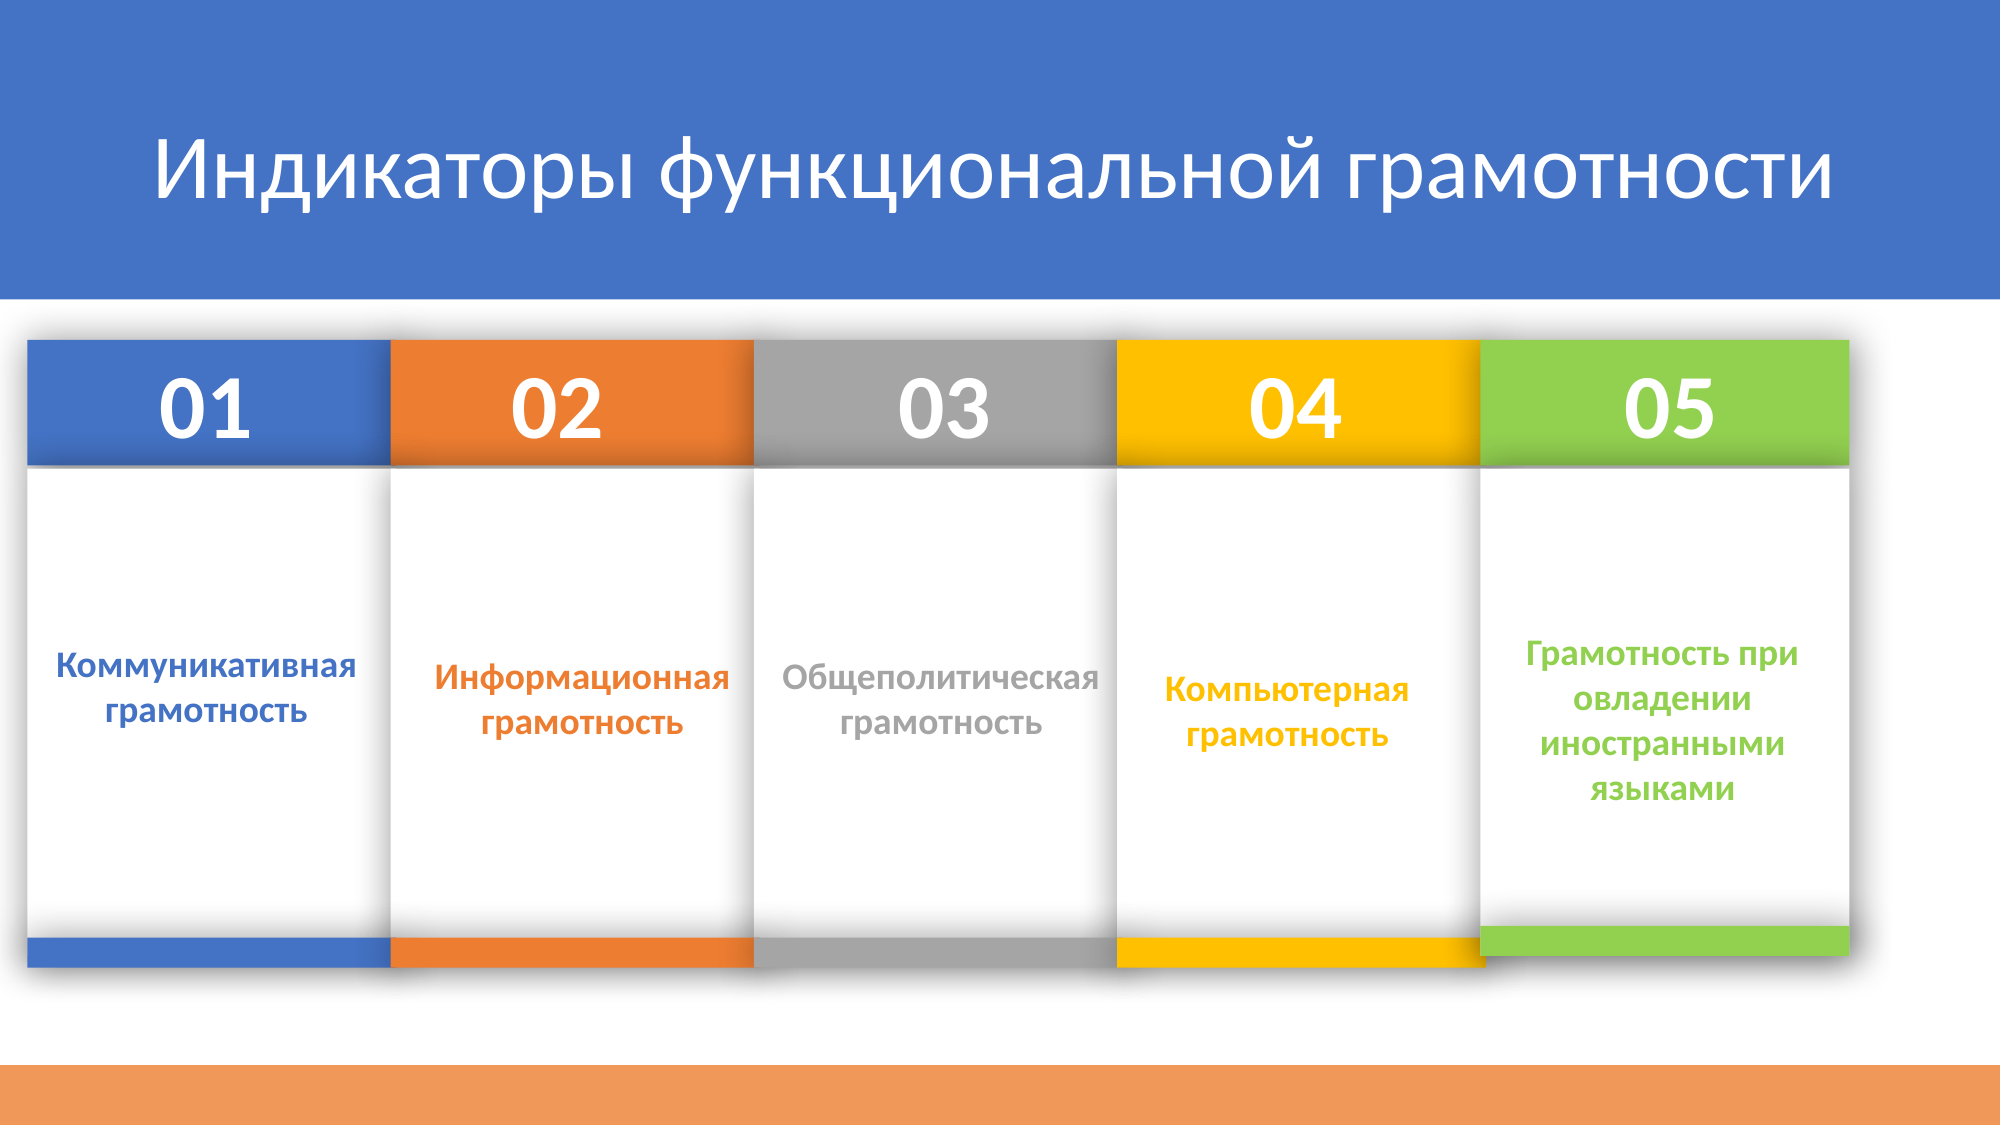

# Индикаторы функциональной грамотности

01

02

03

04

05

Грамотность при овладении иностранными языками
Коммуникативная грамотность
Информационная грамотность
Общеполитическая грамотность
Компьютерная грамотность